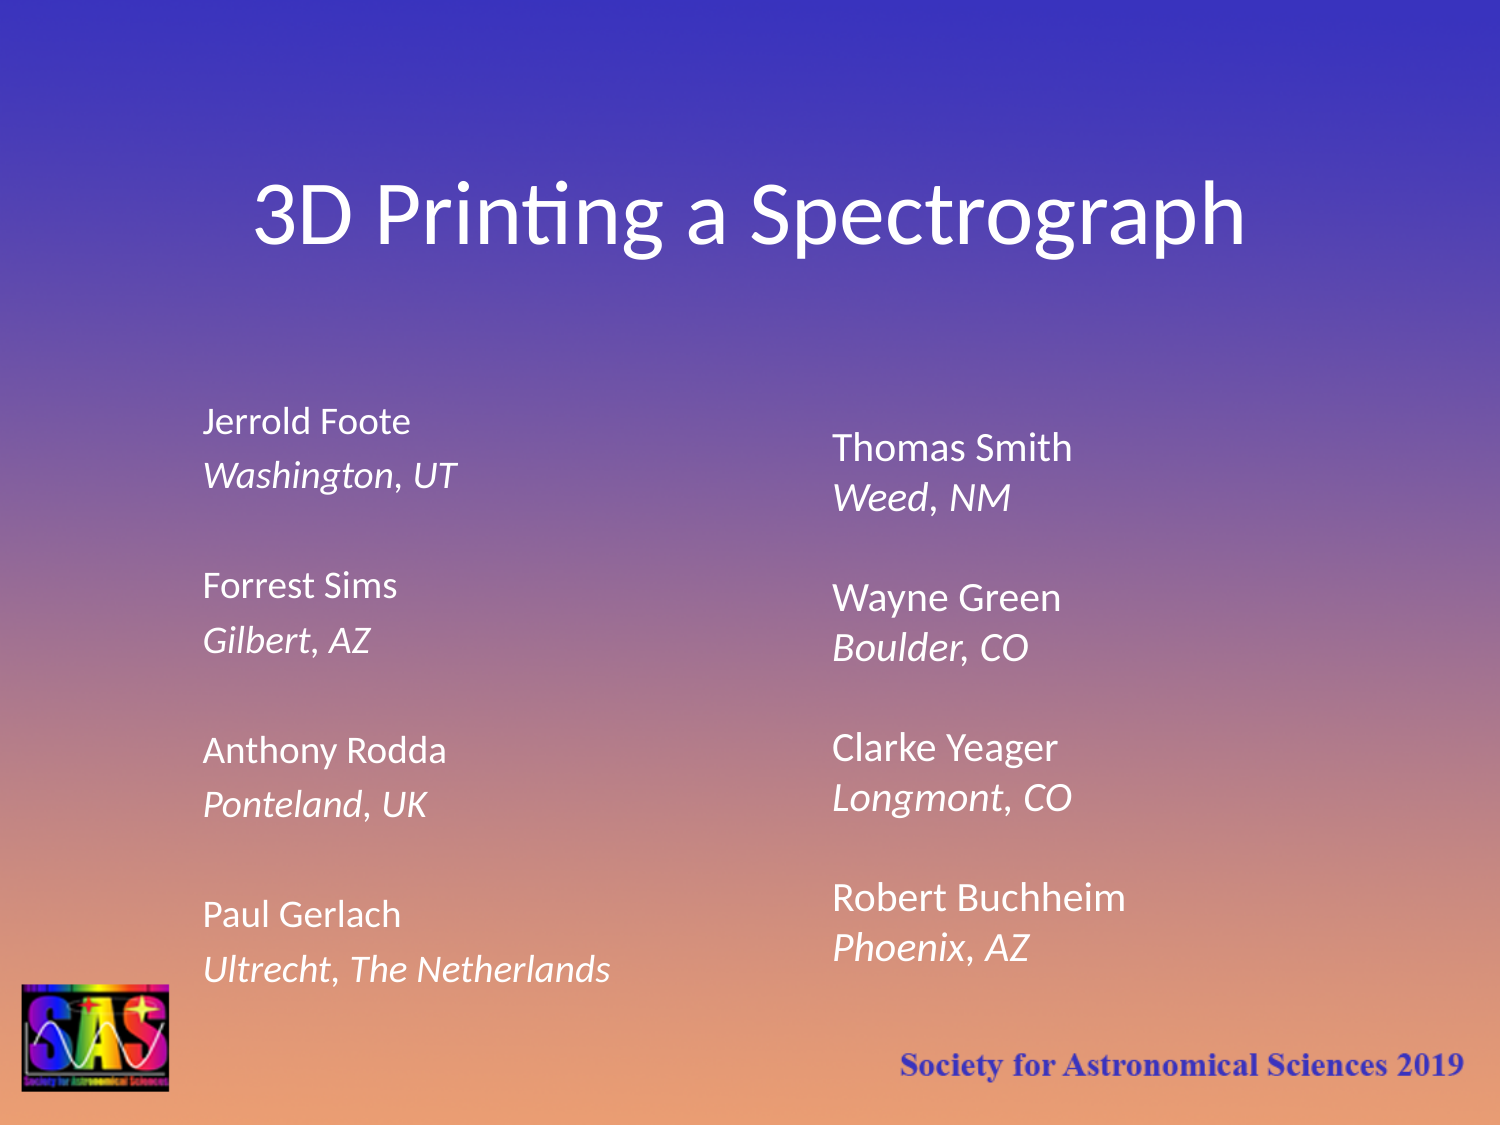

# 3D Printing a Spectrograph
Jerrold Foote
Washington, UT

Forrest Sims
Gilbert, AZ

Anthony Rodda
Ponteland, UK

Paul Gerlach
Ultrecht, The Netherlands
Thomas Smith
Weed, NM

Wayne Green
Boulder, CO

Clarke Yeager
Longmont, CO

Robert Buchheim
Phoenix, AZ